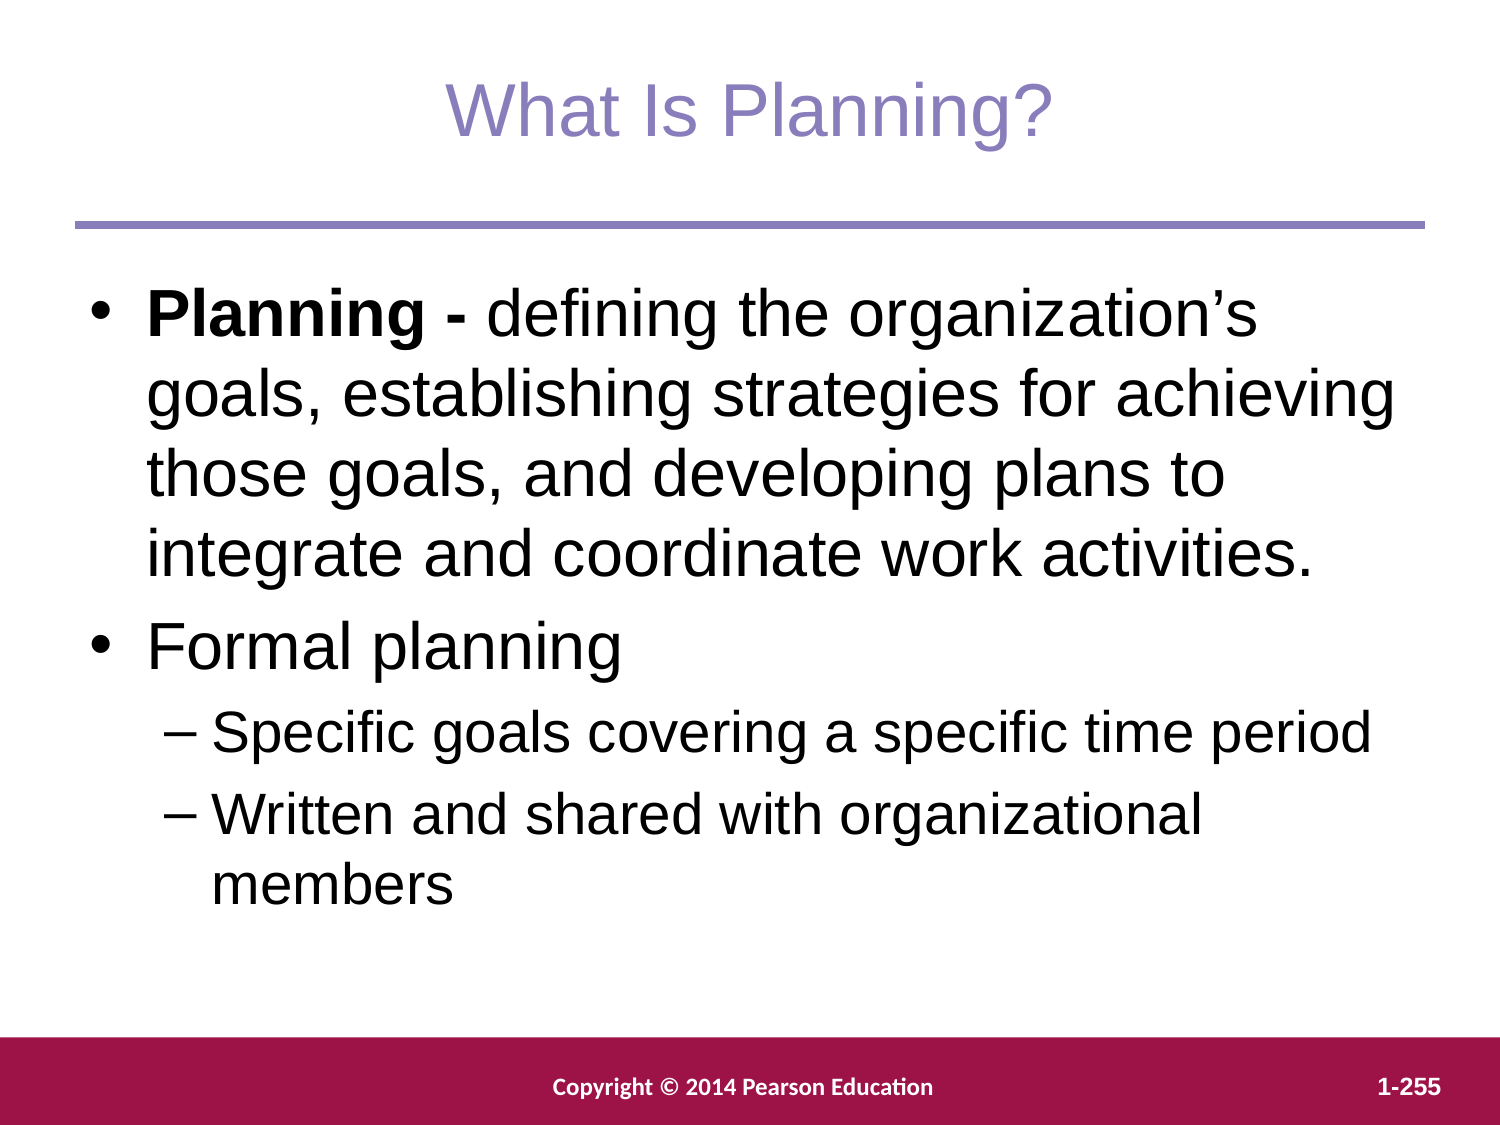

What Is Planning?
Planning - defining the organization’s goals, establishing strategies for achieving those goals, and developing plans to integrate and coordinate work activities.
Formal planning
Specific goals covering a specific time period
Written and shared with organizational members